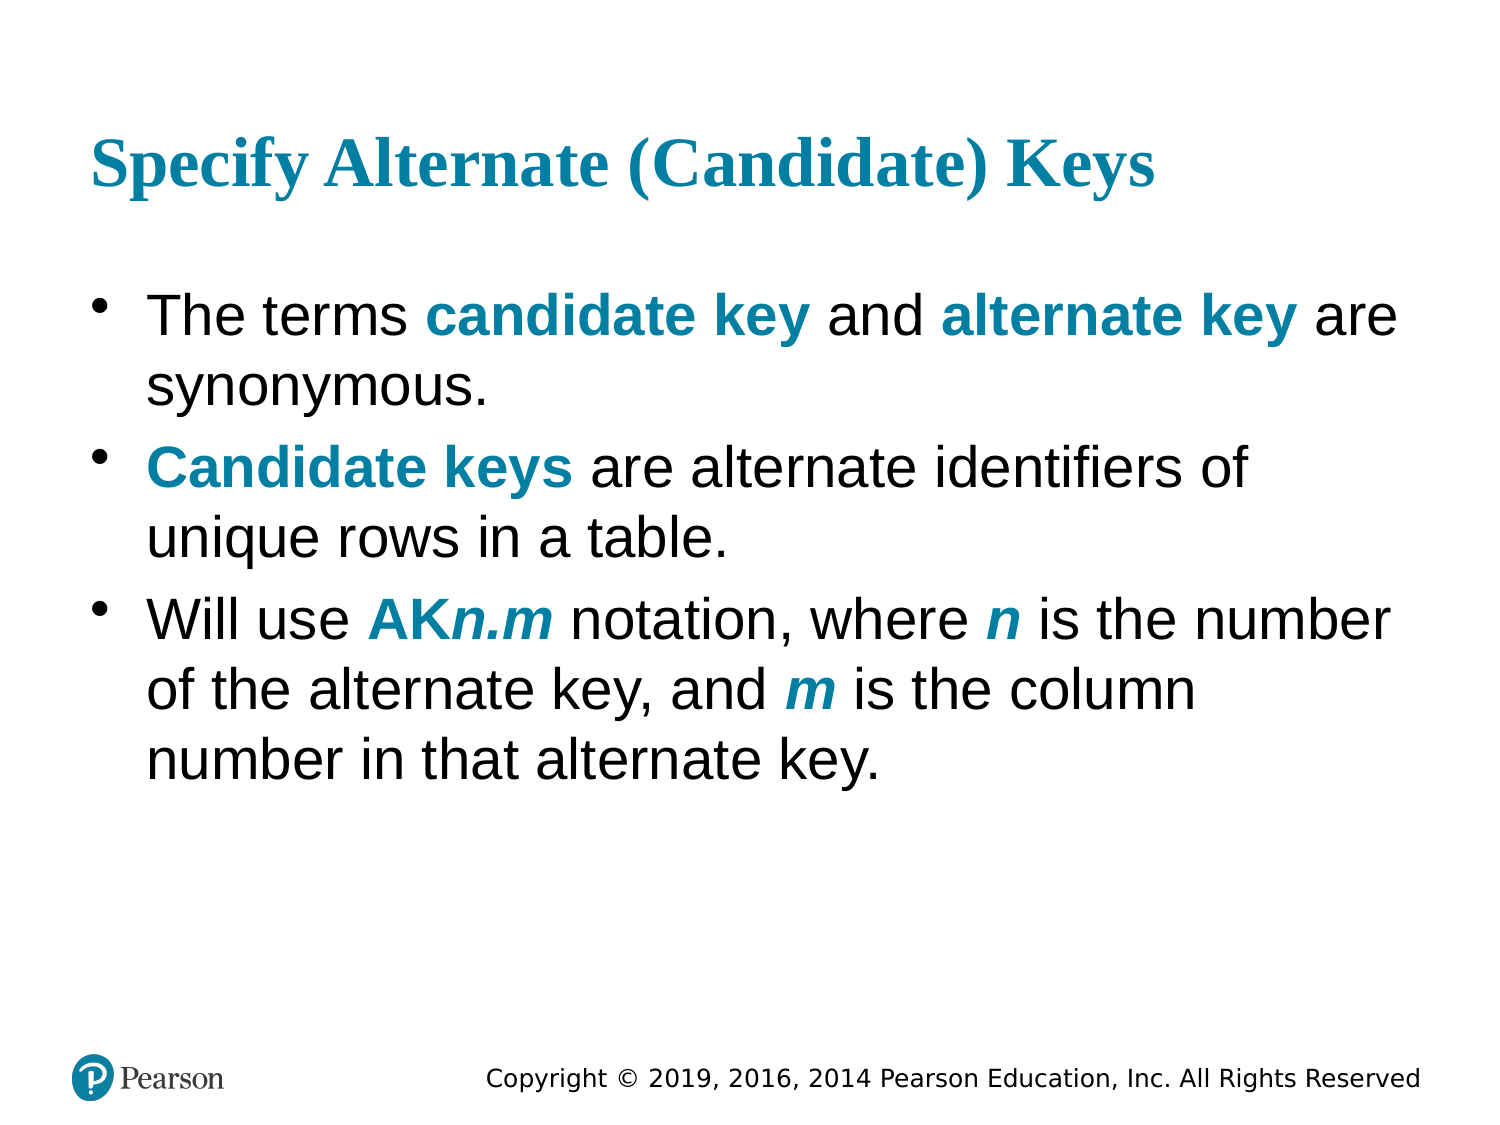

# Specify Alternate (Candidate) Keys
The terms candidate key and alternate key are synonymous.
Candidate keys are alternate identifiers of unique rows in a table.
Will use AKn.m notation, where n is the number of the alternate key, and m is the column number in that alternate key.